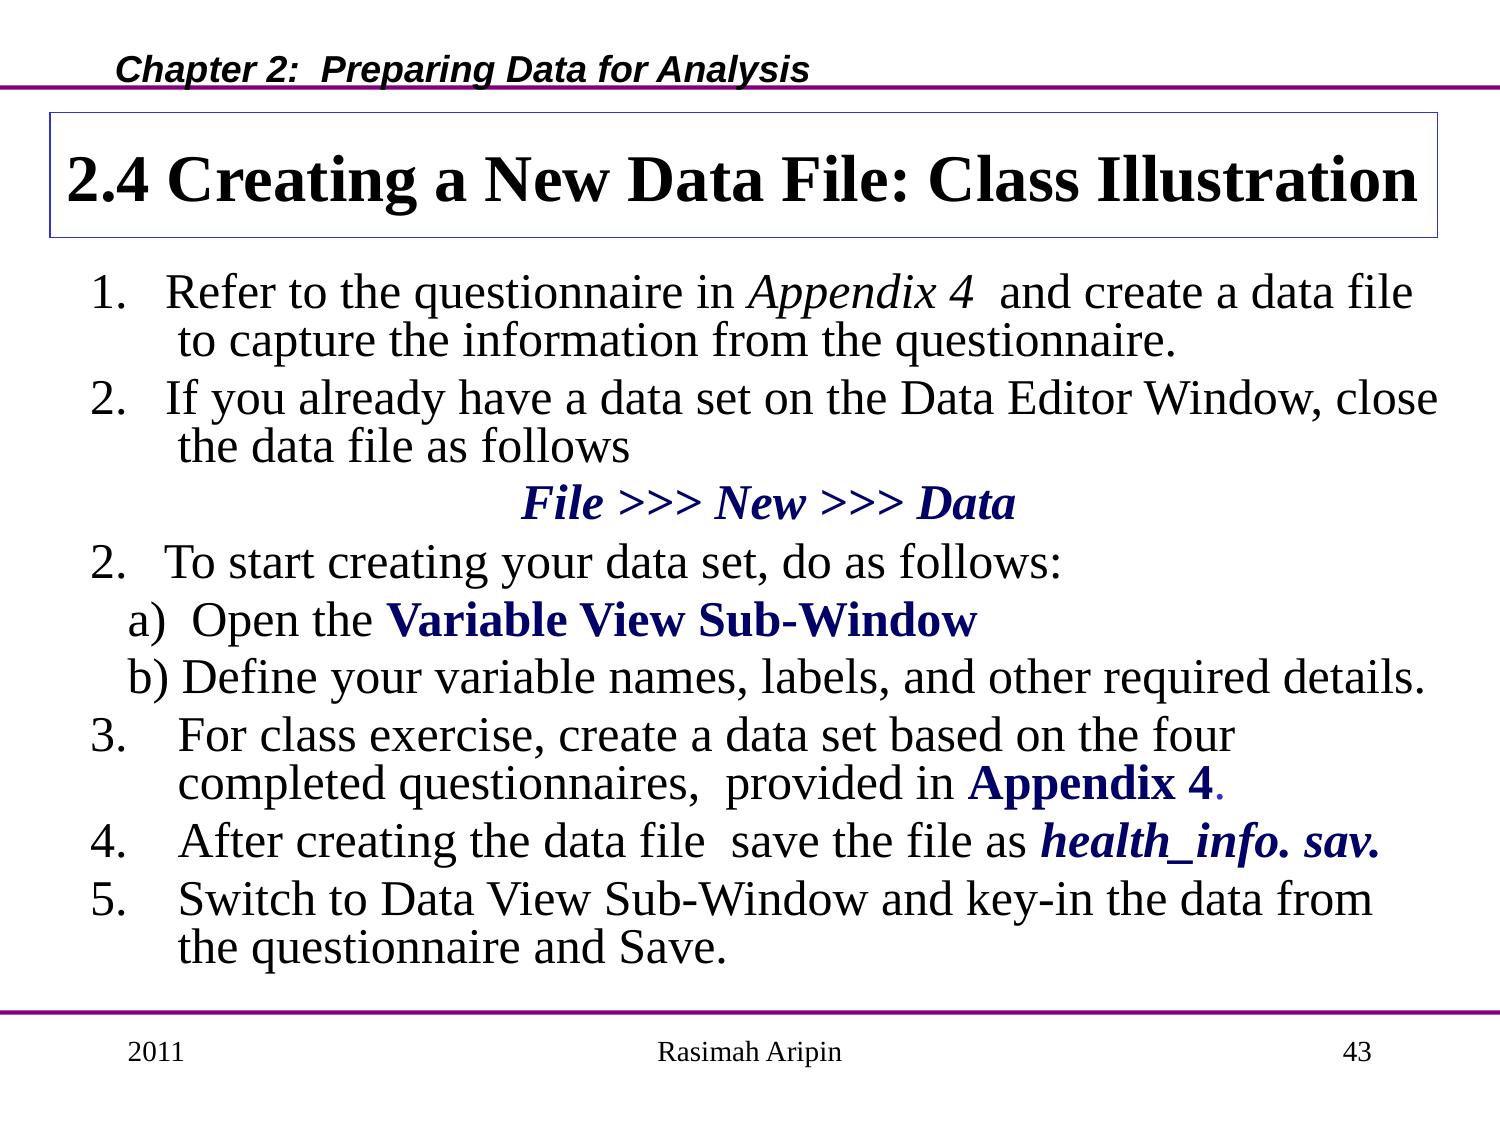

Chapter 2:  Preparing Data for Analysis
# 2.4 Creating a New Data File: Class Illustration
1.   Refer to the questionnaire in Appendix 4  and create a data file to capture the information from the questionnaire.
2.   If you already have a data set on the Data Editor Window, close the data file as follows
File >>> New >>> Data
2.   To start creating your data set, do as follows:
   a)  Open the Variable View Sub-Window
   b) Define your variable names, labels, and other required details.
For class exercise, create a data set based on the four completed questionnaires,  provided in Appendix 4.
After creating the data file  save the file as health_info. sav.
Switch to Data View Sub-Window and key-in the data from the questionnaire and Save.
2011
Rasimah Aripin
43